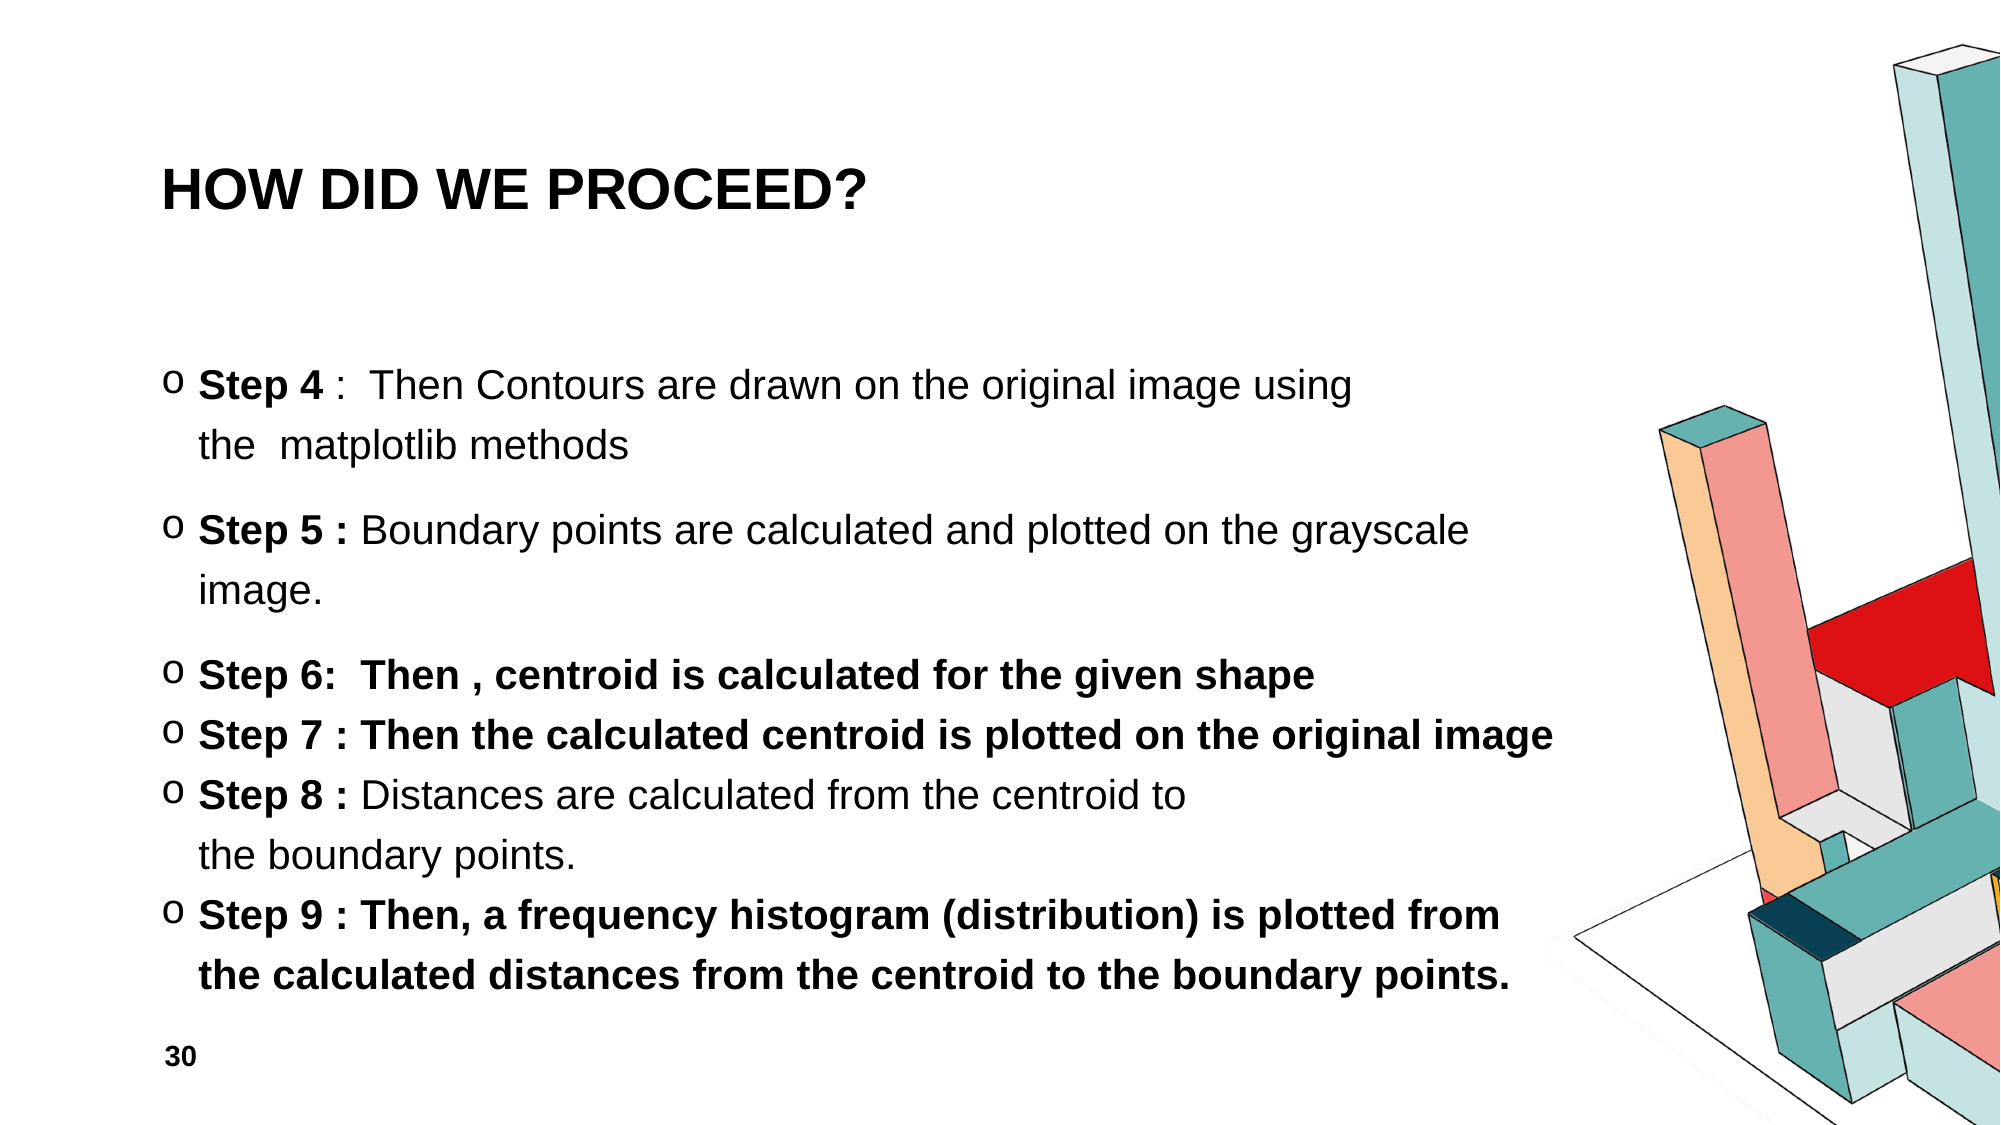

# How did We proceed?
Step 4 :  Then Contours are drawn on the original image using the  matplotlib methods
Step 5 : Boundary points are calculated and plotted on the grayscale image.
Step 6:  Then , centroid is calculated for the given shape
Step 7 : Then the calculated centroid is plotted on the original image
Step 8 : Distances are calculated from the centroid to the boundary points.
Step 9 : Then, a frequency histogram (distribution) is plotted from the calculated distances from the centroid to the boundary points.

30